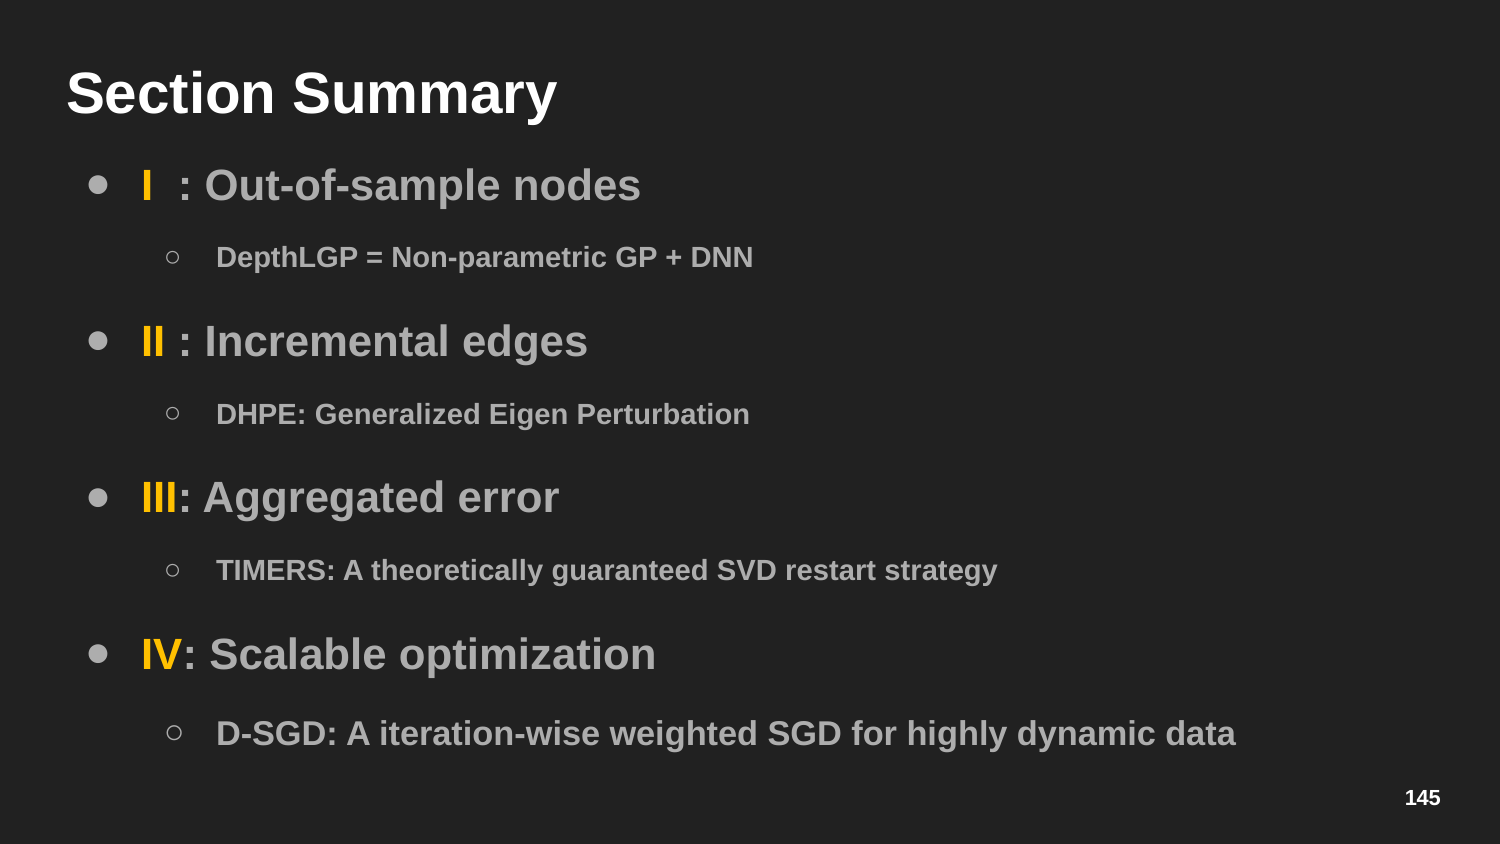

# Section Summary
I  : Out-of-sample nodes
DepthLGP = Non-parametric GP + DNN
II : Incremental edges
DHPE: Generalized Eigen Perturbation
III: Aggregated error
TIMERS: A theoretically guaranteed SVD restart strategy
IV: Scalable optimization
D-SGD: A iteration-wise weighted SGD for highly dynamic data
145